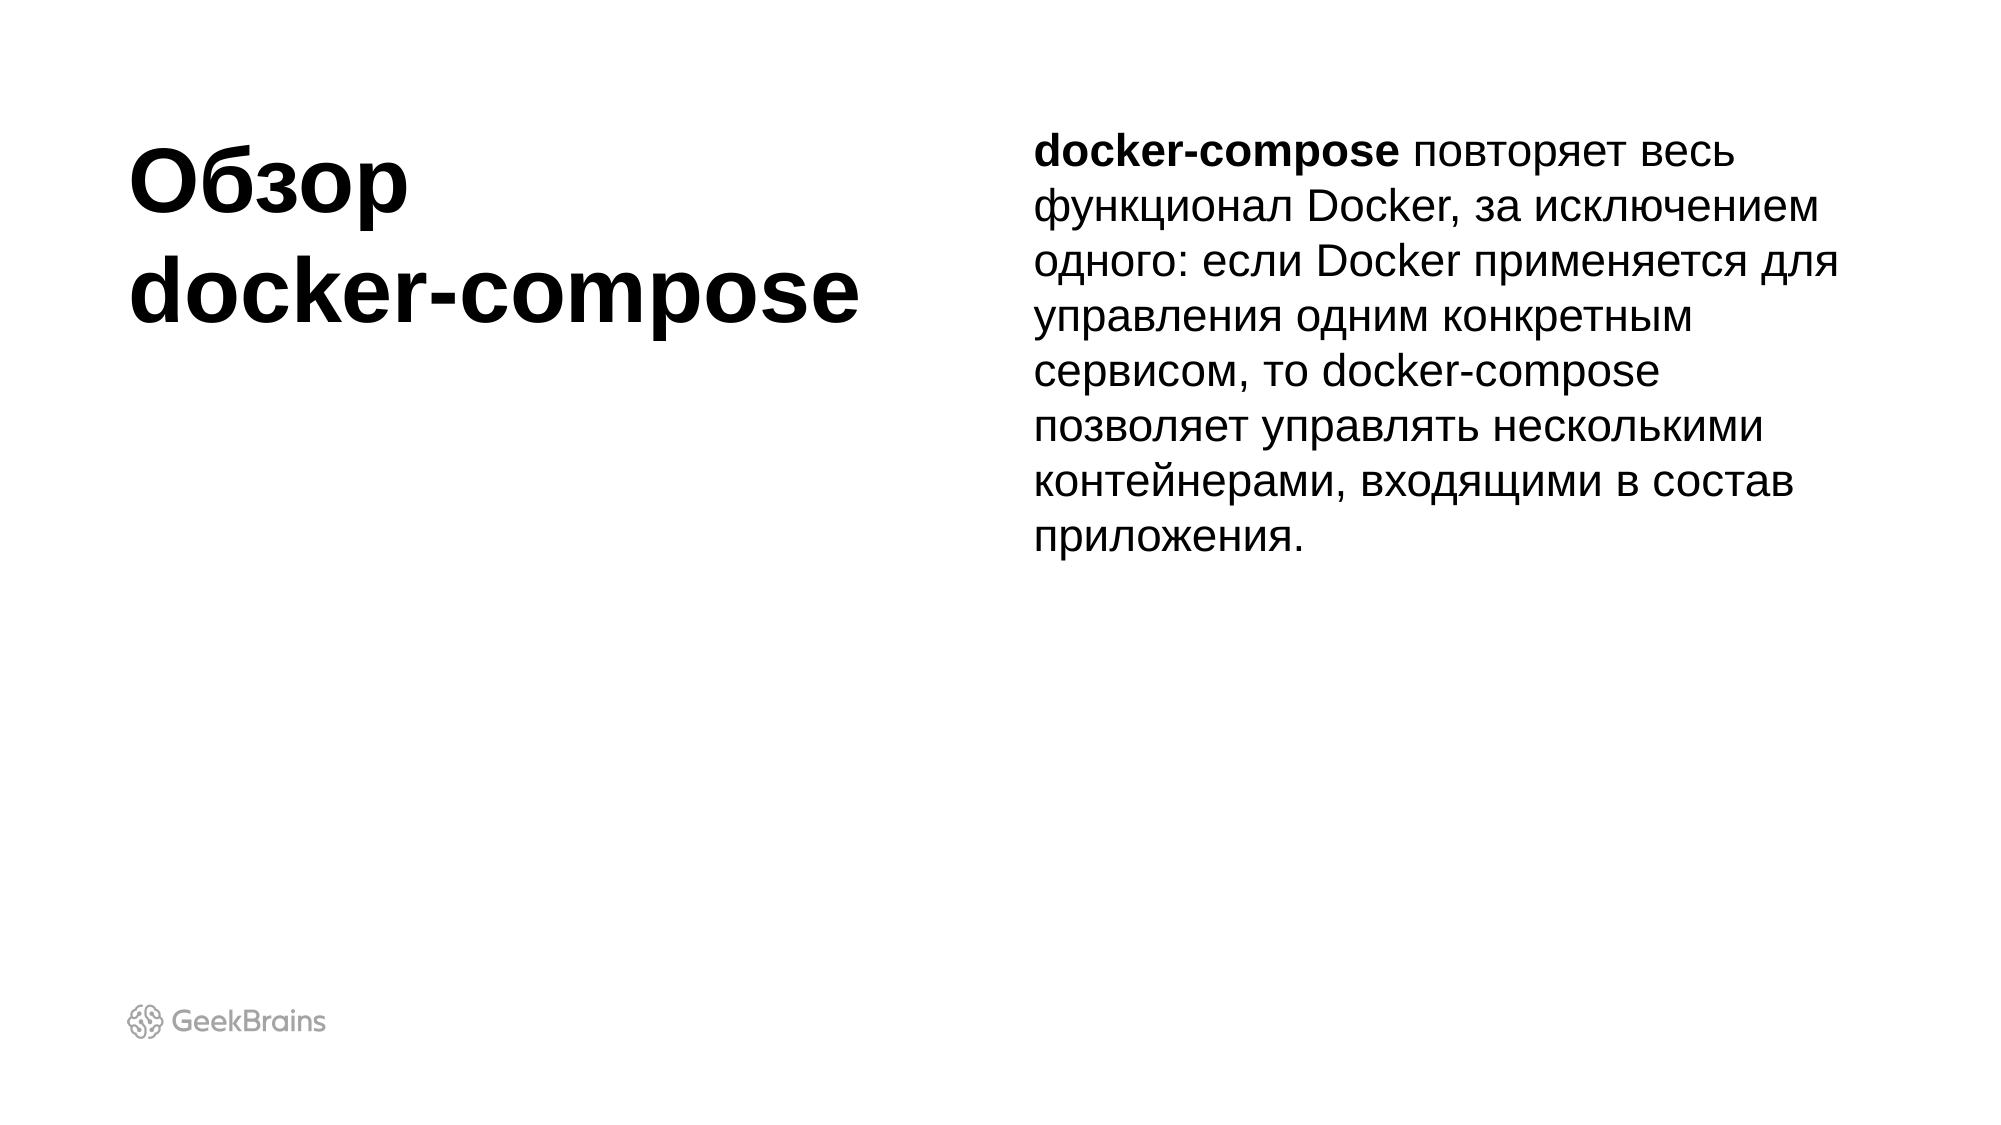

# Обзор docker-compose

docker-compose повторяет весь функционал Docker, за исключением одного: если Docker применяется для управления одним конкретным сервисом, то docker-compose позволяет управлять несколькими контейнерами, входящими в состав приложения.